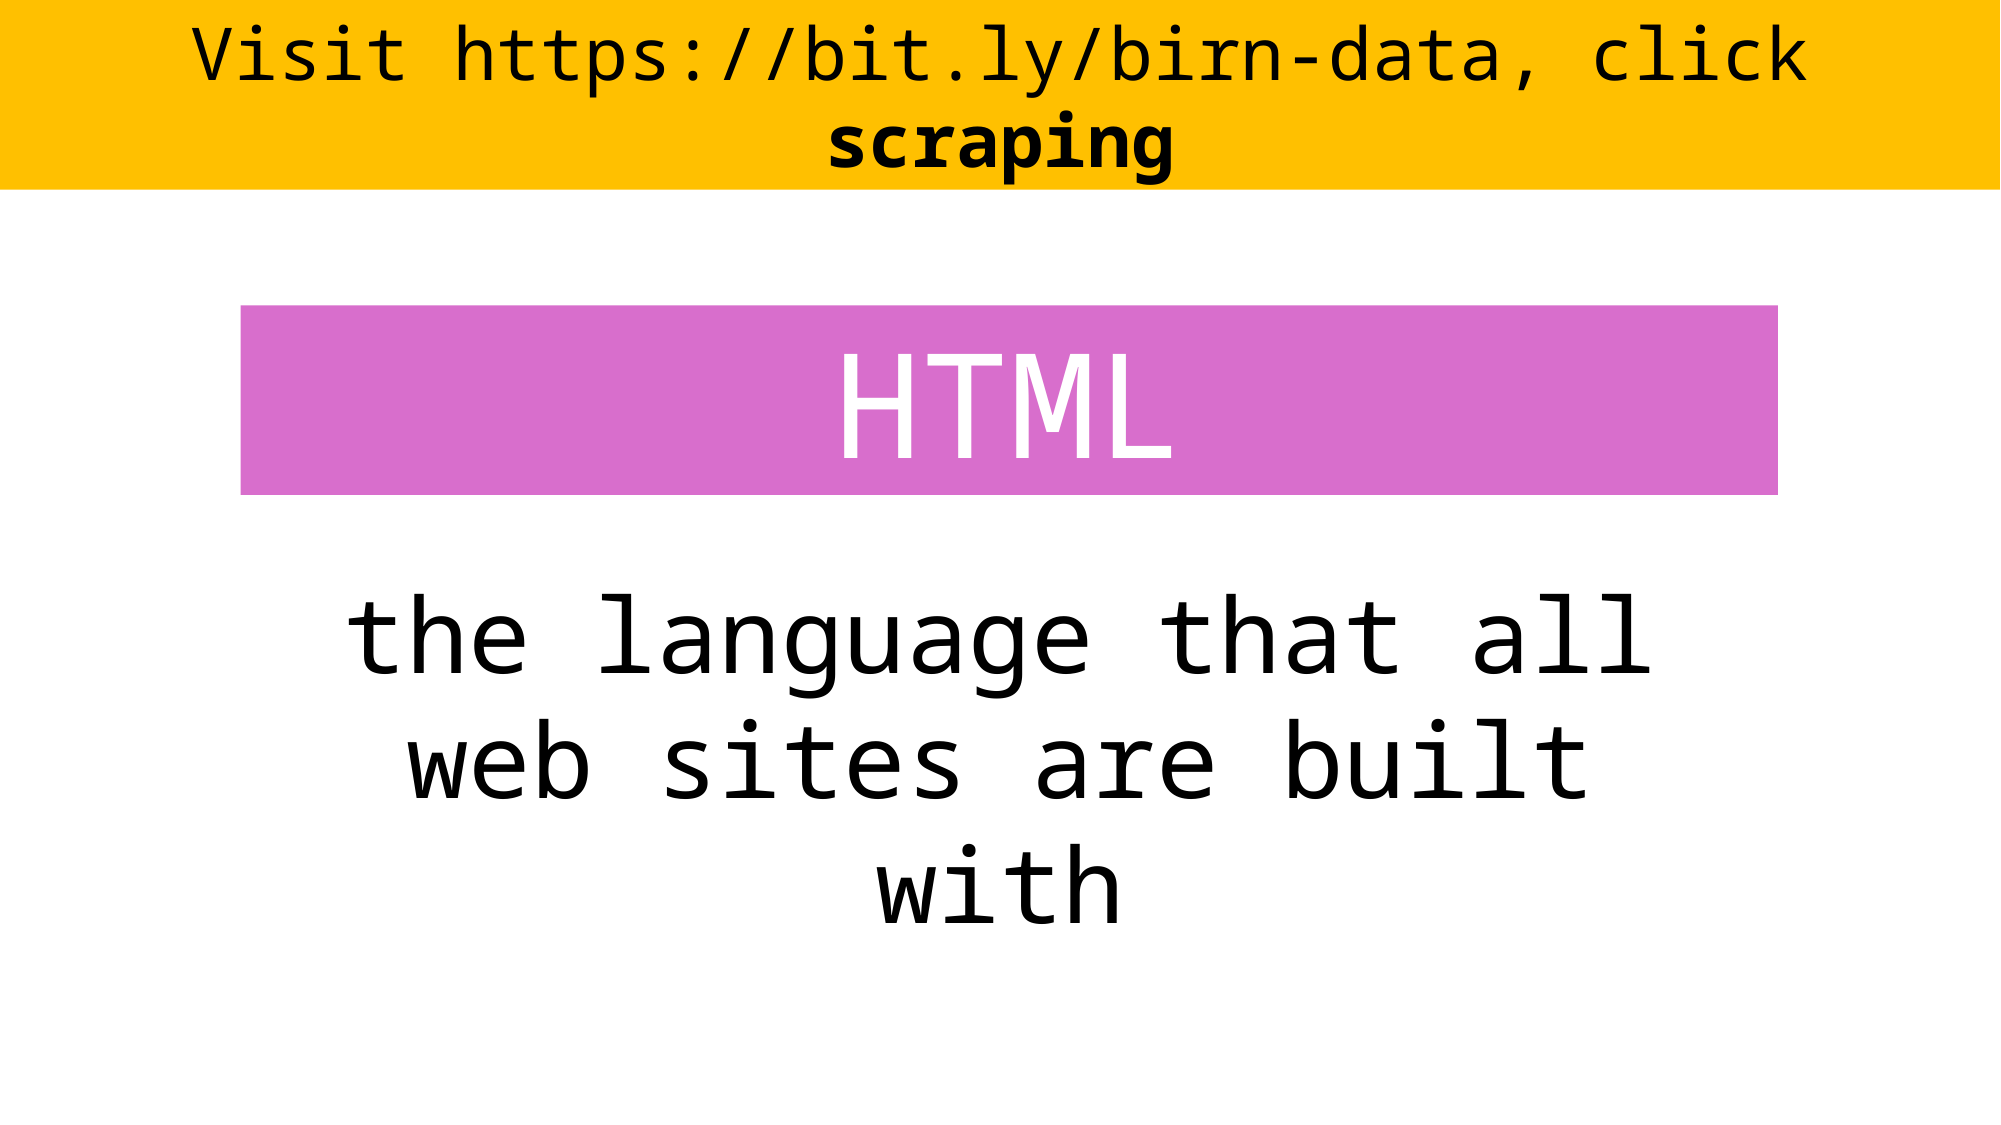

Visit https://bit.ly/birn-data, click scraping
HTML
the language that all web sites are built with